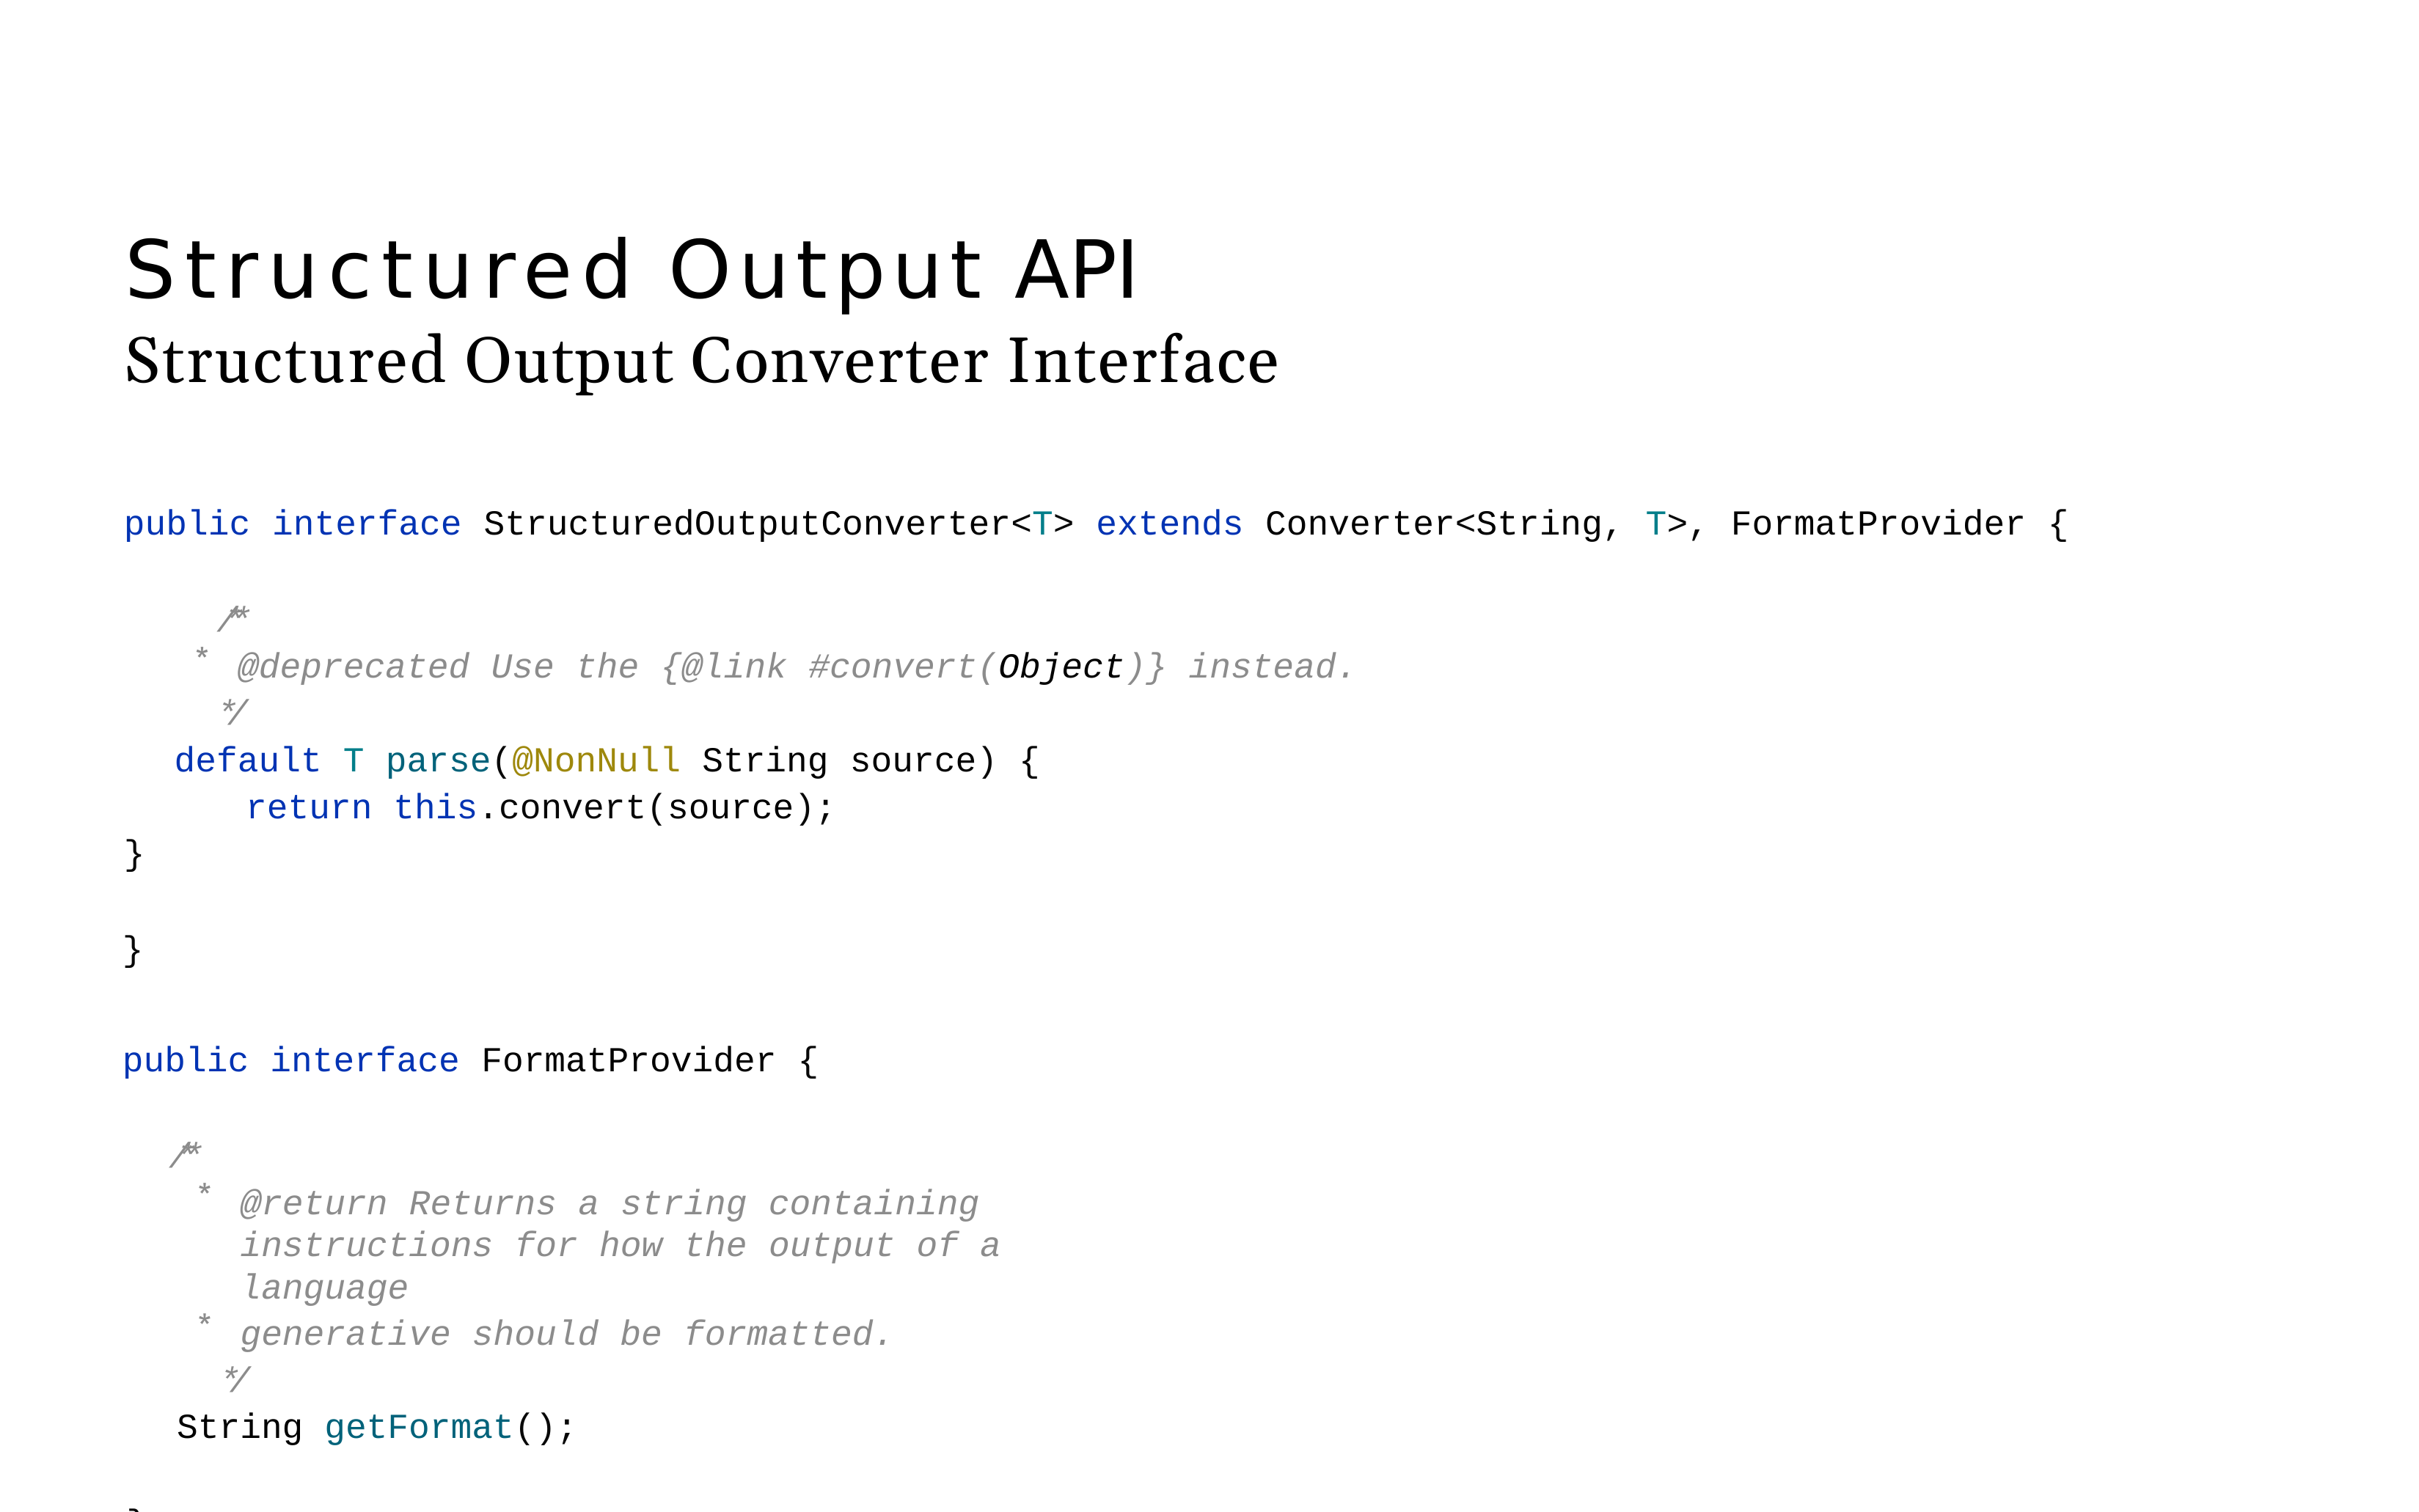

# Structured Output API
Structured Output Converter Interface
public interface StructuredOutputConverter<T> extends Converter<String, T>, FormatProvider {

/**
@deprecated Use the {@link #convert(Object)} instead.
*/
default T parse(@NonNull String source) {  return this.convert(source);
}

}

public interface FormatProvider {

/**
@return Returns a string containing instructions for how the output of a language
generative should be formatted.
*/
String getFormat();

}